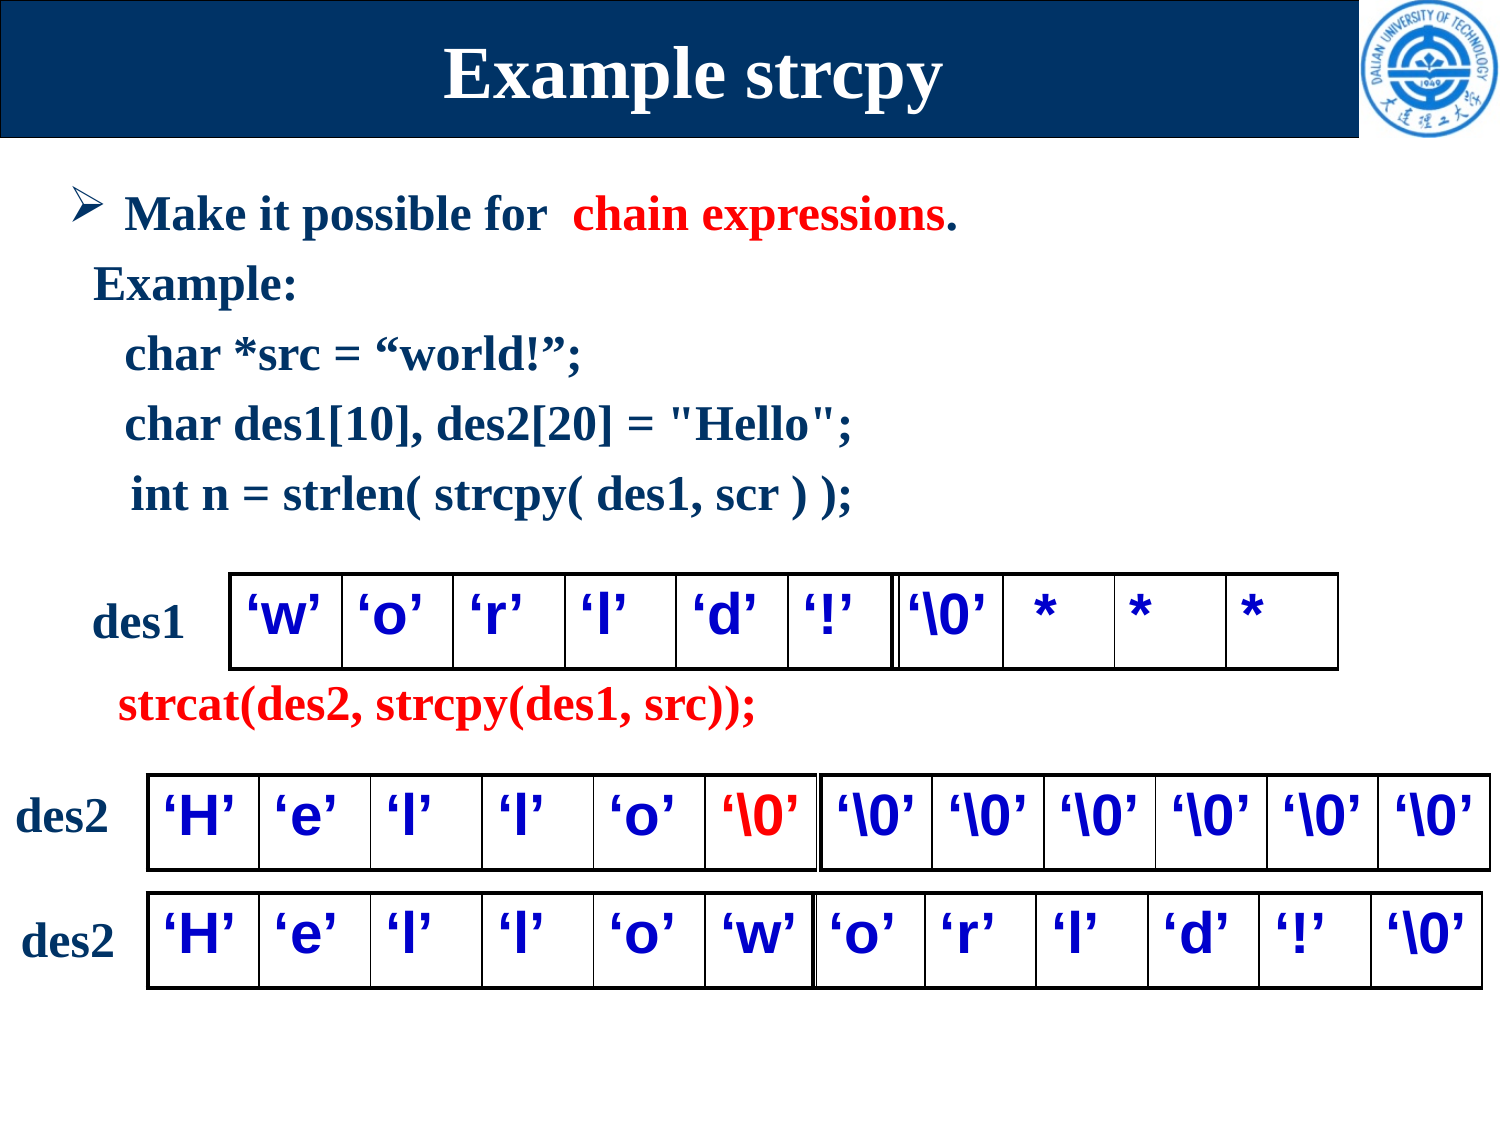

# Example strcpy
Make it possible for  chain expressions.
  Example:
	char *src = “world!”;
	char des1[10], des2[20] = "Hello";
     int n = strlen( strcpy( des1, scr ) );

    strcat(des2, strcpy(des1, src));
| ‘w’ | ‘o’ | ‘r’ | ‘l’ | ‘d’ | ‘!’ |
| --- | --- | --- | --- | --- | --- |
| ‘\0’ | \* | \* | \* |
| --- | --- | --- | --- |
des1
des2
| ‘H’ | ‘e’ | ‘l’ | ‘l’ | ‘o’ | ‘\0’ |
| --- | --- | --- | --- | --- | --- |
| ‘\0’ | ‘\0’ | ‘\0’ | ‘\0’ | ‘\0’ | ‘\0’ |
| --- | --- | --- | --- | --- | --- |
| ‘H’ | ‘e’ | ‘l’ | ‘l’ | ‘o’ | ‘w’ |
| --- | --- | --- | --- | --- | --- |
| ‘o’ | ‘r’ | ‘l’ | ‘d’ | ‘!’ | ‘\0’ |
| --- | --- | --- | --- | --- | --- |
des2